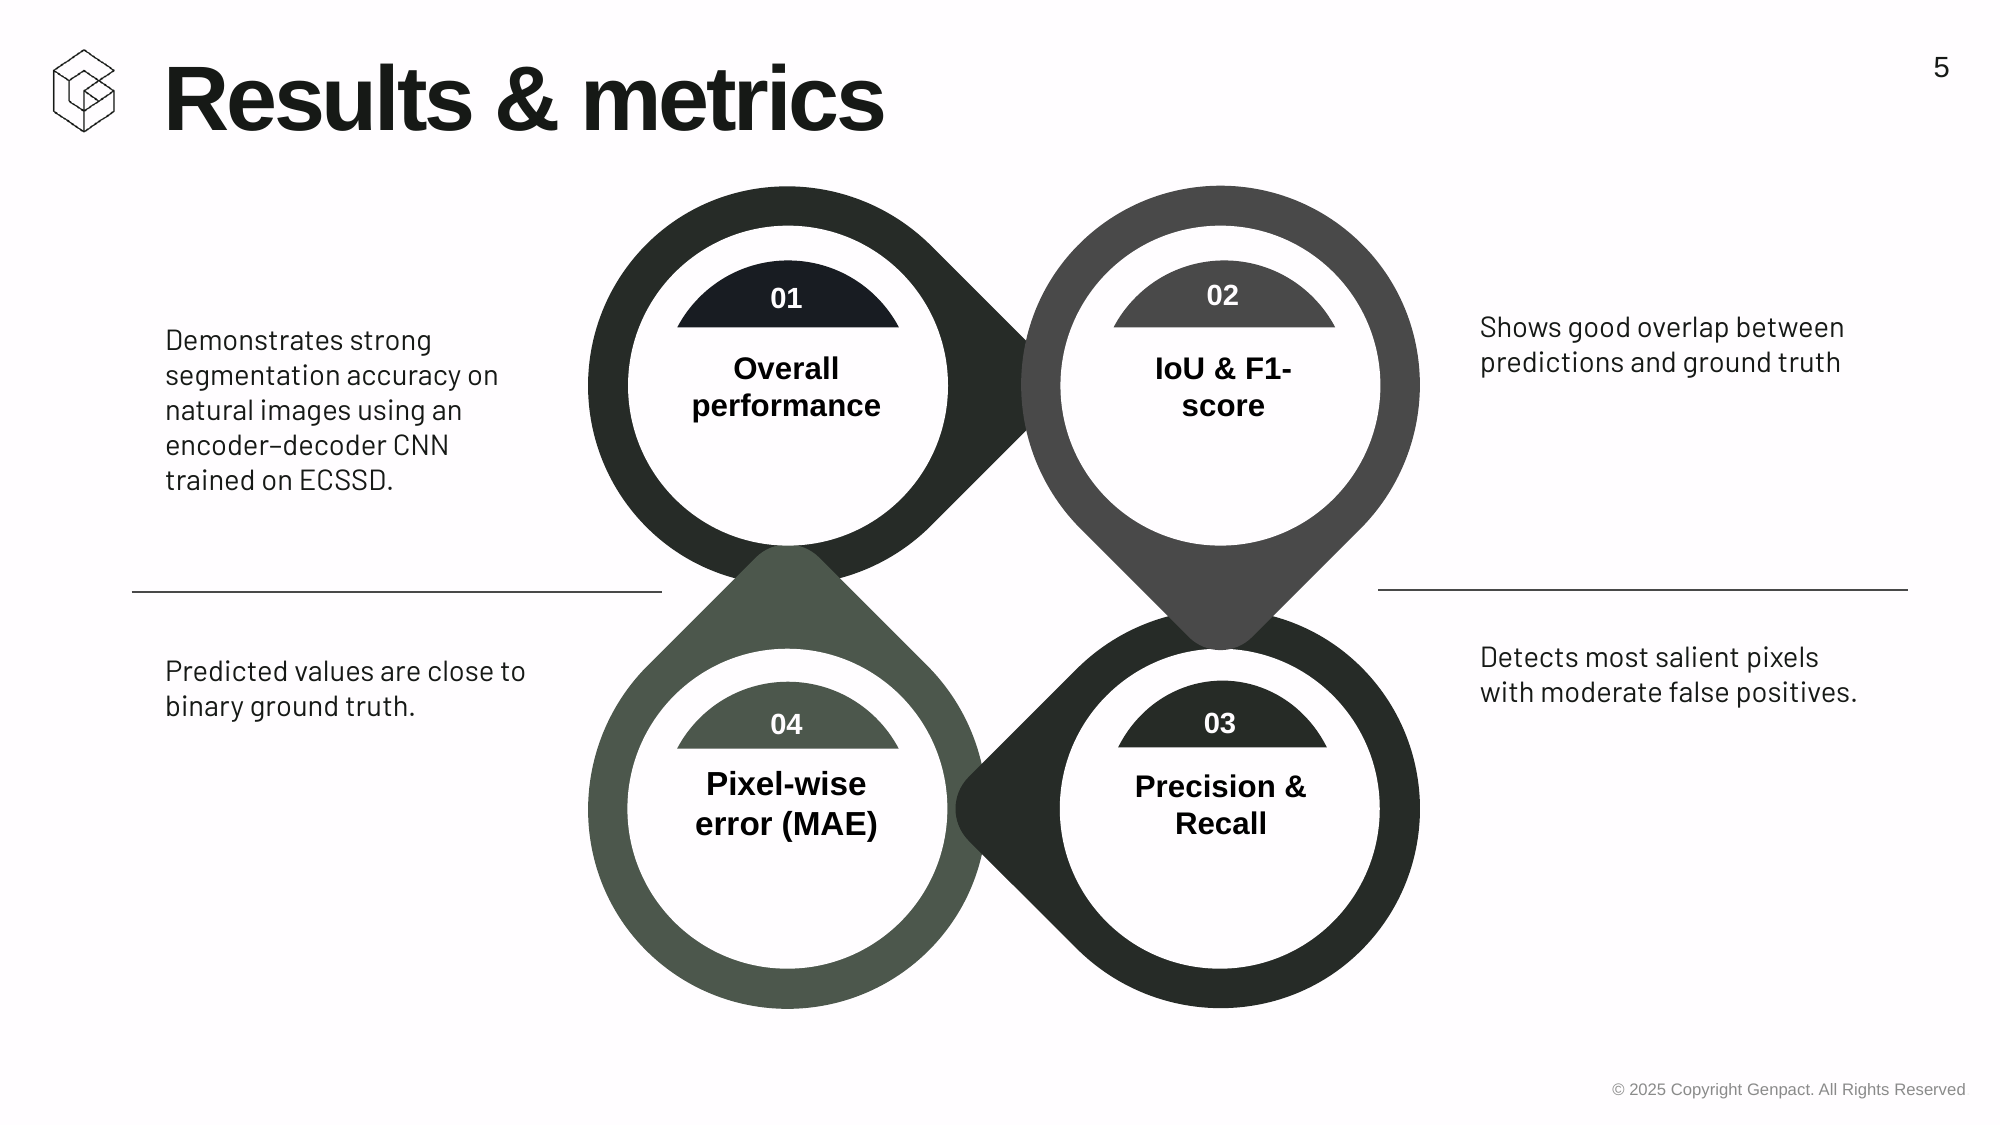

# Results & metrics

02
01
Overall performance
IoU & F1-score

03
04

Pixel-wise error (MAE)
Precision & Recall

Shows good overlap between predictions and ground truth
Demonstrates strong segmentation accuracy on natural images using an encoder–decoder CNN trained on ECSSD.

Detects most salient pixels with moderate false positives.
Predicted values are close to binary ground truth.